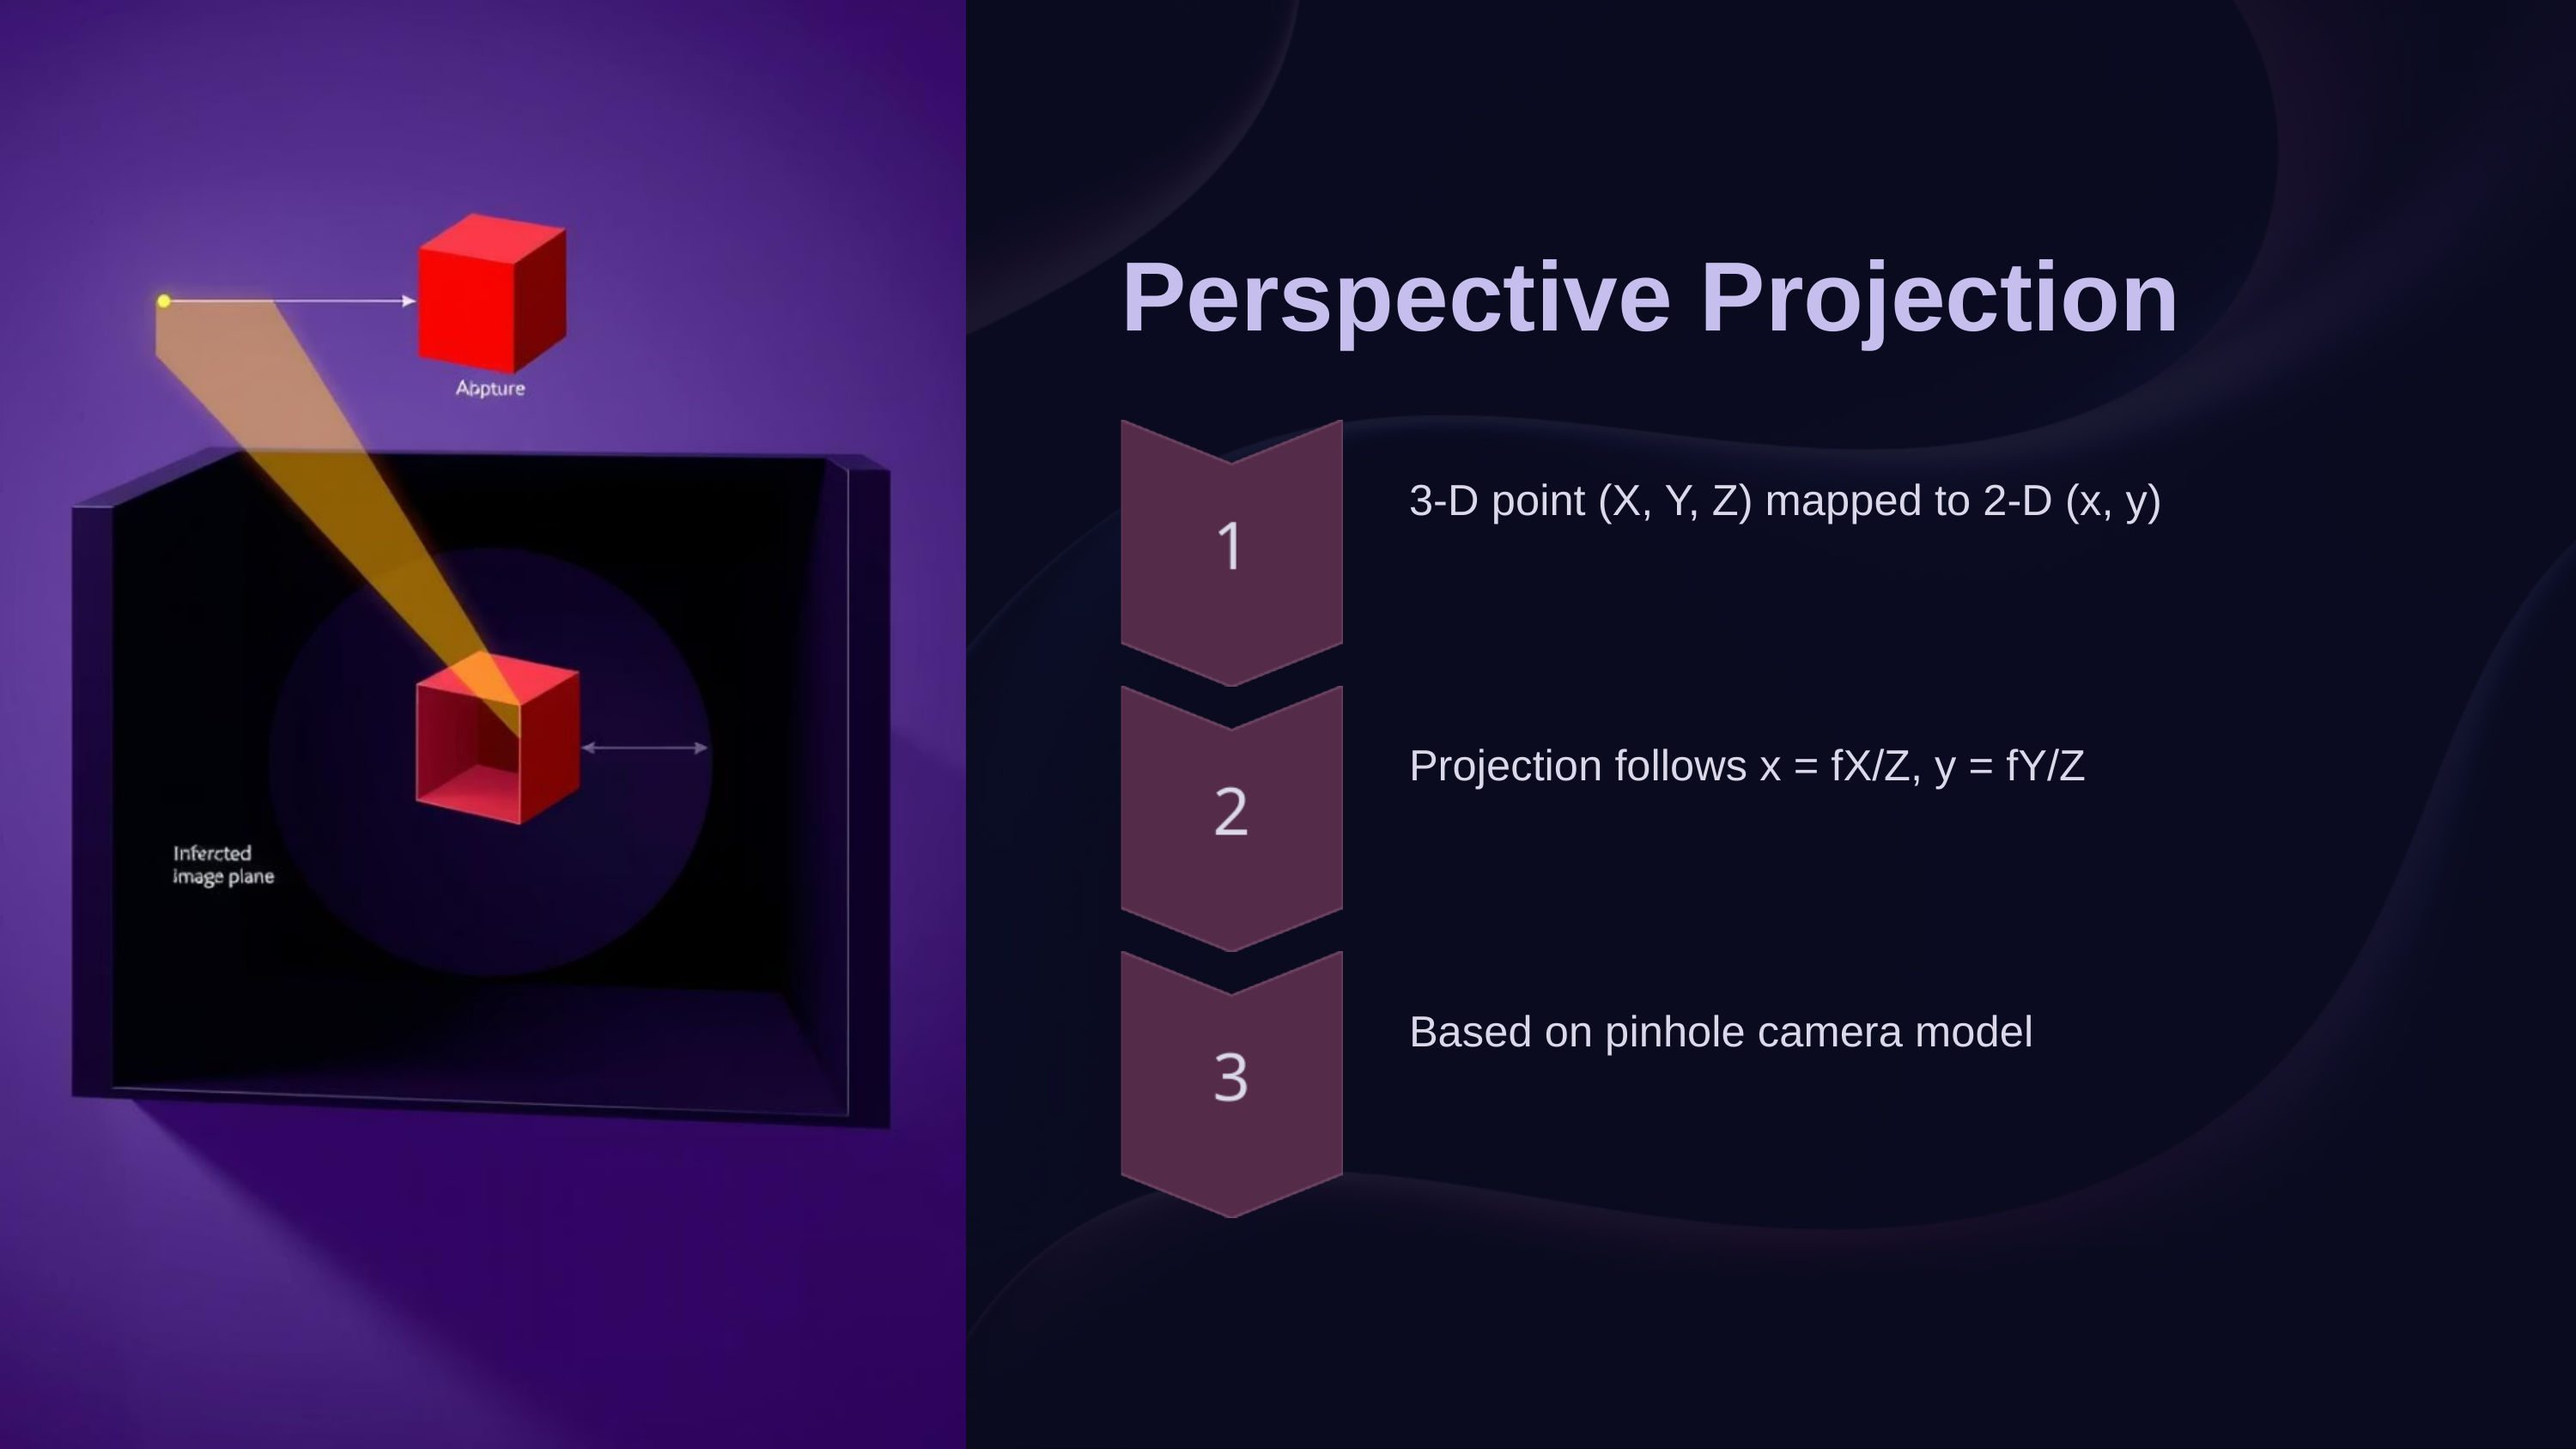

Perspective Projection

3-D point (X, Y, Z) mapped to 2-D (x, y)

Projection follows x = fX/Z, y = fY/Z

Based on pinhole camera model